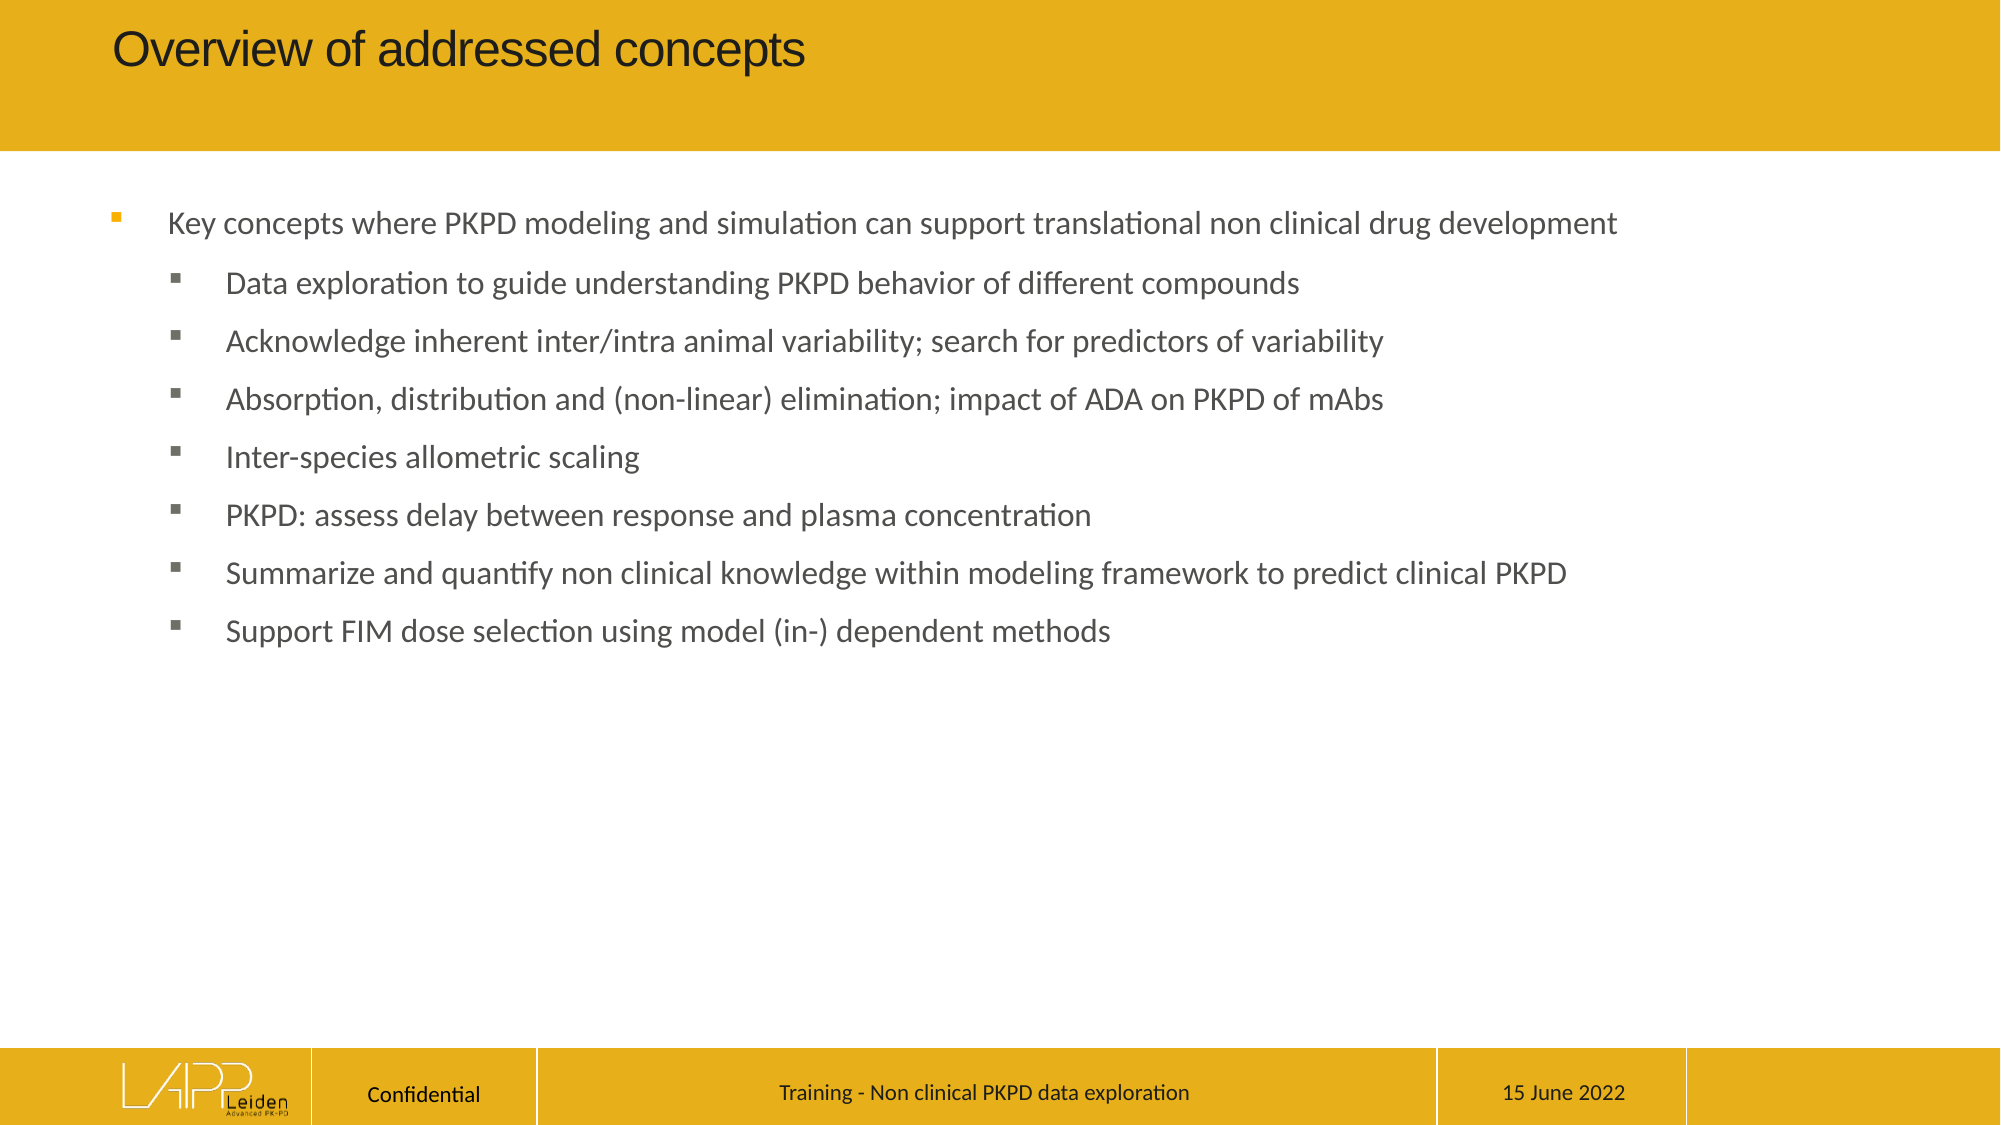

# Overview of addressed concepts

Key concepts where PKPD modeling and simulation can support translational non clinical drug development
Data exploration to guide understanding PKPD behavior of different compounds
Acknowledge inherent inter/intra animal variability; search for predictors of variability
Absorption, distribution and (non-linear) elimination; impact of ADA on PKPD of mAbs
Inter-species allometric scaling
PKPD: assess delay between response and plasma concentration
Summarize and quantify non clinical knowledge within modeling framework to predict clinical PKPD
Support FIM dose selection using model (in-) dependent methods

15 June 2022
Training - Non clinical PKPD data exploration